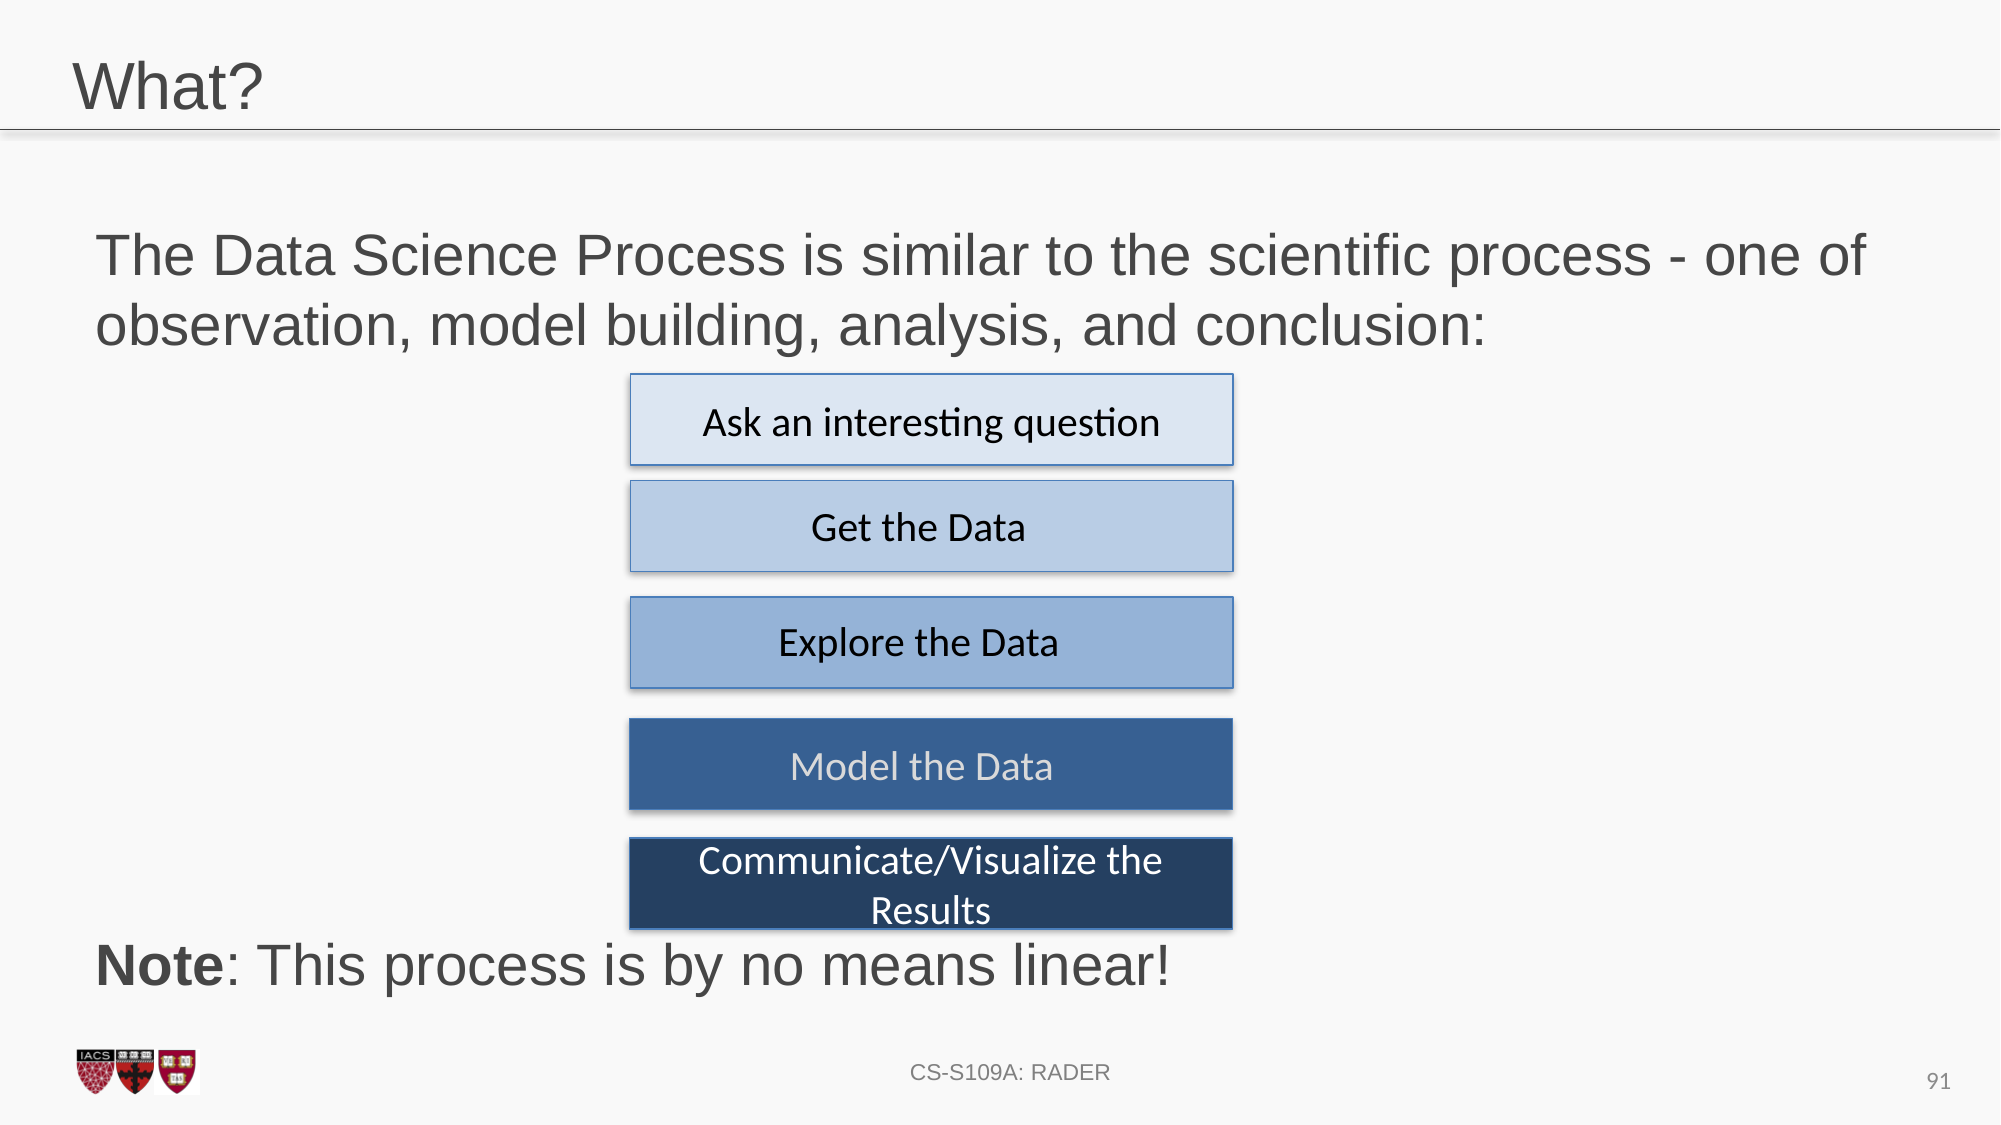

# What?
The Data Science Process is similar to the scientific process - one of observation, model building, analysis, and conclusion:

Note: This process is by no means linear!

Ask an interesting question

Get the Data

Explore the Data

Model the Data
Communicate/Visualize the Results

91